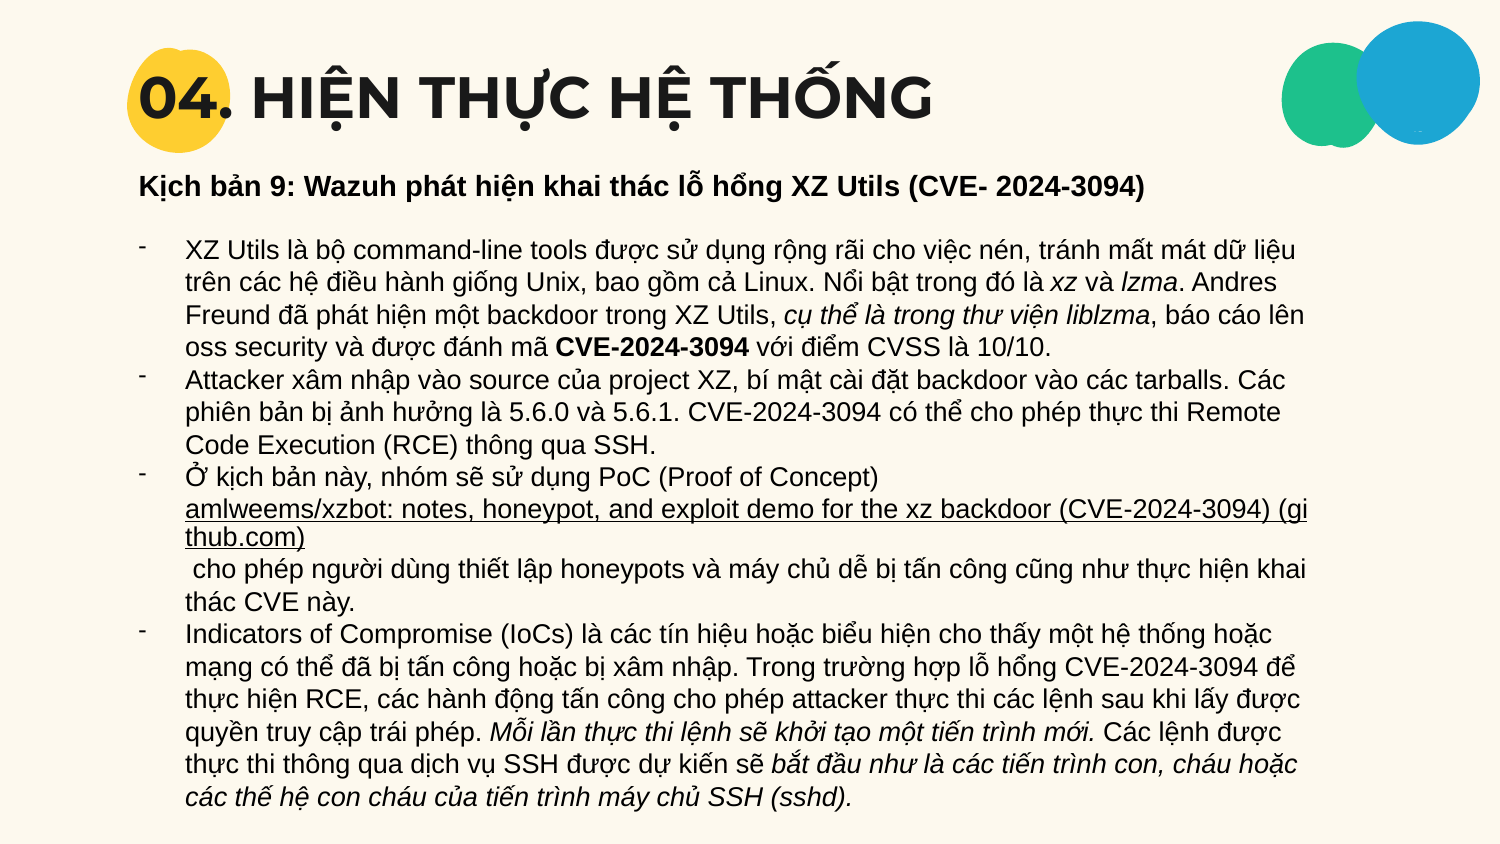

# 04. HIỆN THỰC HỆ THỐNG
Kịch bản 9: Wazuh phát hiện khai thác lỗ hổng XZ Utils (CVE- 2024-3094)
XZ Utils là bộ command-line tools được sử dụng rộng rãi cho việc nén, tránh mất mát dữ liệu trên các hệ điều hành giống Unix, bao gồm cả Linux. Nổi bật trong đó là xz và lzma. Andres Freund đã phát hiện một backdoor trong XZ Utils, cụ thể là trong thư viện liblzma, báo cáo lên oss security và được đánh mã CVE-2024-3094 với điểm CVSS là 10/10.
Attacker xâm nhập vào source của project XZ, bí mật cài đặt backdoor vào các tarballs. Các phiên bản bị ảnh hưởng là 5.6.0 và 5.6.1. CVE-2024-3094 có thể cho phép thực thi Remote Code Execution (RCE) thông qua SSH.
Ở kịch bản này, nhóm sẽ sử dụng PoC (Proof of Concept) amlweems/xzbot: notes, honeypot, and exploit demo for the xz backdoor (CVE-2024-3094) (github.com) cho phép người dùng thiết lập honeypots và máy chủ dễ bị tấn công cũng như thực hiện khai thác CVE này.
Indicators of Compromise (IoCs) là các tín hiệu hoặc biểu hiện cho thấy một hệ thống hoặc mạng có thể đã bị tấn công hoặc bị xâm nhập. Trong trường hợp lỗ hổng CVE-2024-3094 để thực hiện RCE, các hành động tấn công cho phép attacker thực thi các lệnh sau khi lấy được quyền truy cập trái phép. Mỗi lần thực thi lệnh sẽ khởi tạo một tiến trình mới. Các lệnh được thực thi thông qua dịch vụ SSH được dự kiến sẽ bắt đầu như là các tiến trình con, cháu hoặc các thế hệ con cháu của tiến trình máy chủ SSH (sshd).